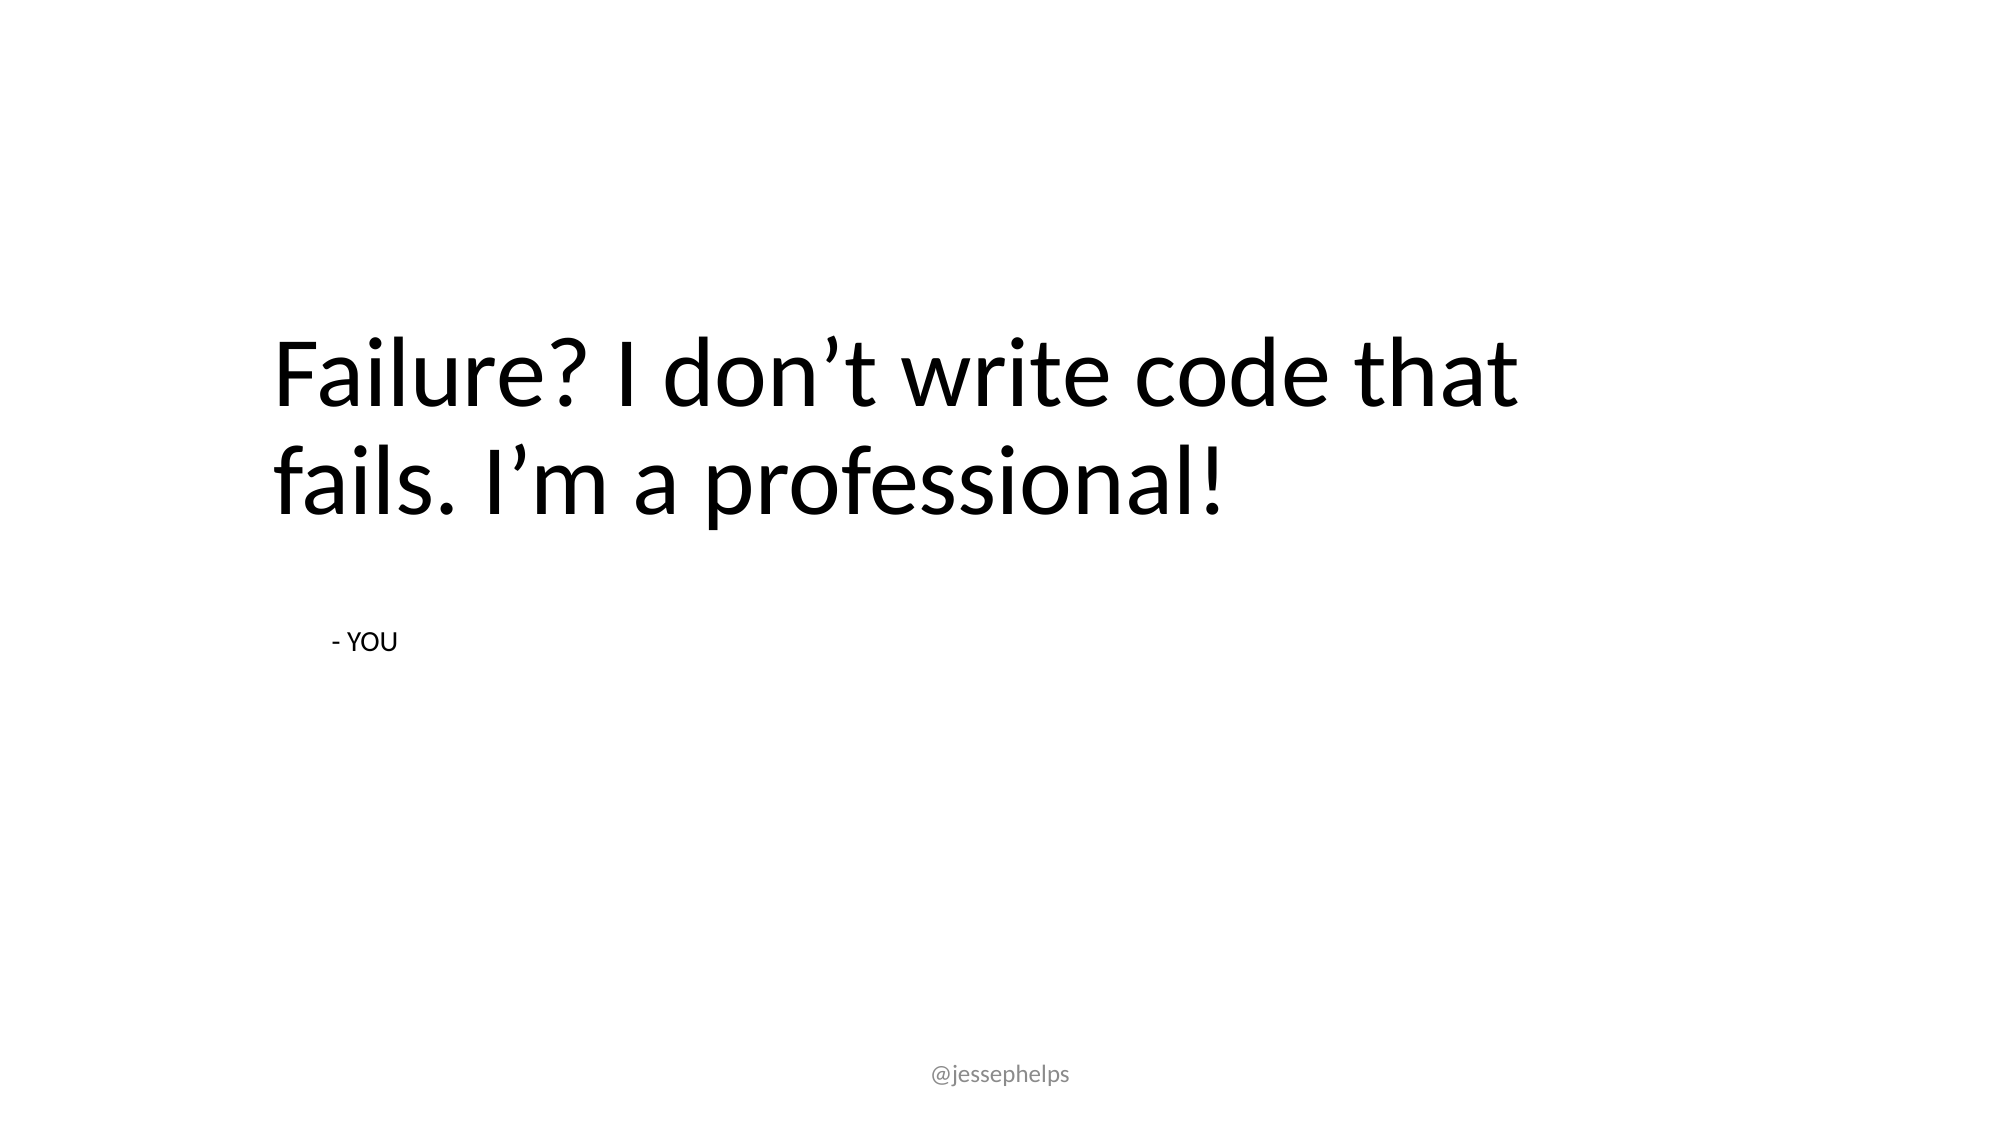

# Failure? I don’t write code that fails. I’m a professional!
- YOU

@jessephelps